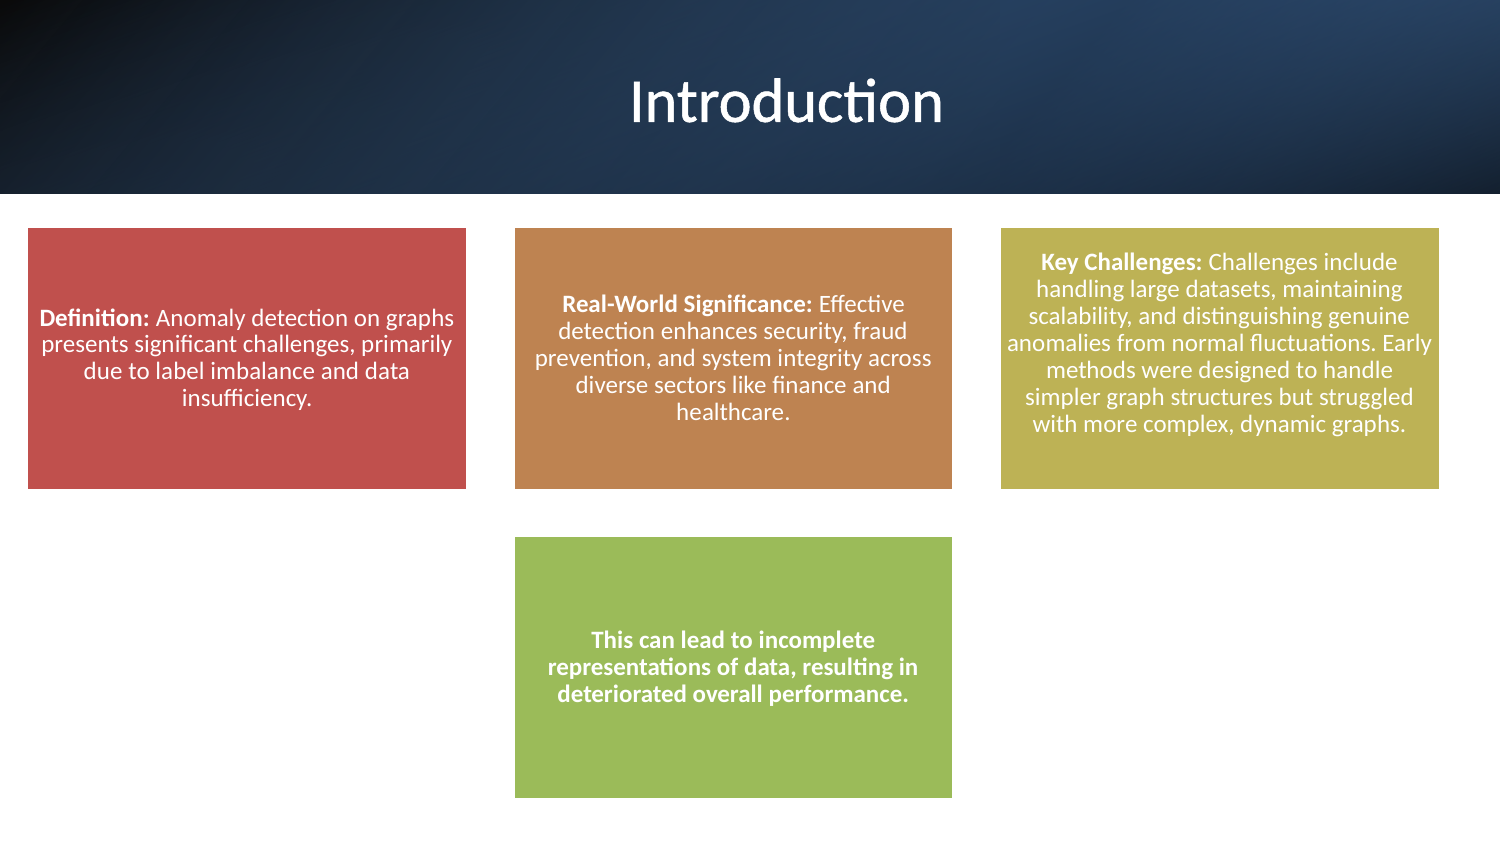

# Introduction
Definition: Anomaly detection on graphs presents significant challenges, primarily due to label imbalance and data insufficiency.
Real-World Significance: Effective detection enhances security, fraud prevention, and system integrity across diverse sectors like finance and healthcare.
Key Challenges: Challenges include handling large datasets, maintaining scalability, and distinguishing genuine anomalies from normal fluctuations. Early methods were designed to handle simpler graph structures but struggled with more complex, dynamic graphs.
This can lead to incomplete representations of data, resulting in deteriorated overall performance.